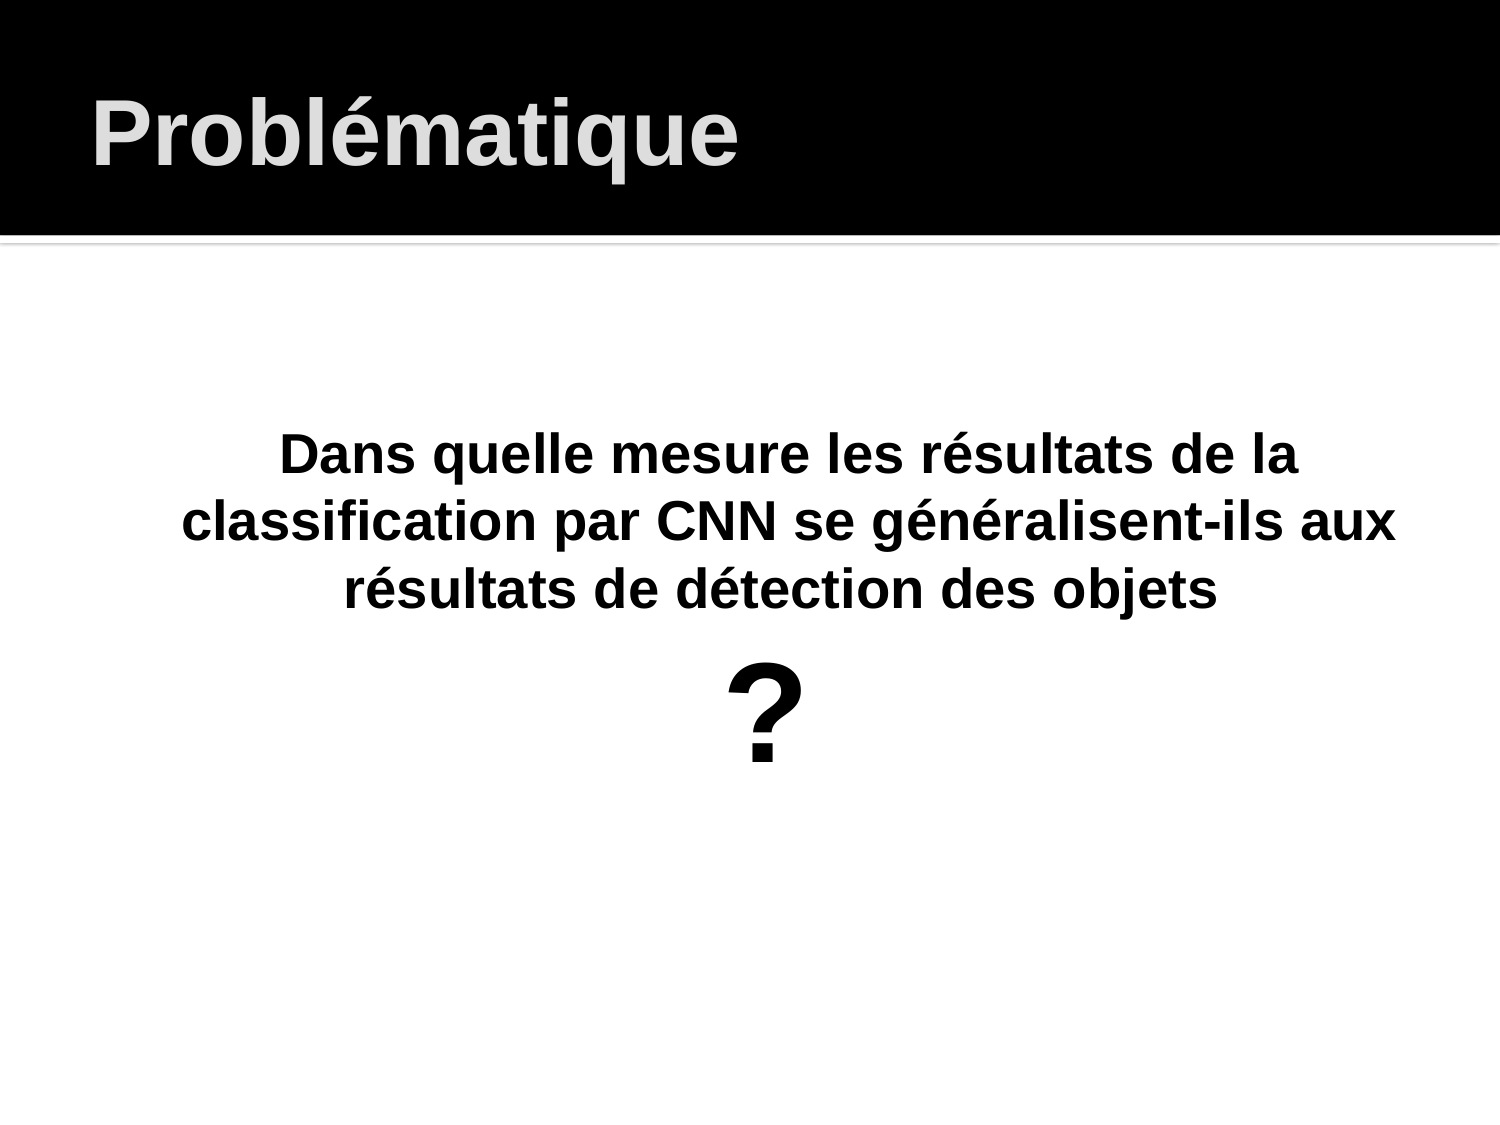

# Problématique
Dans quelle mesure les résultats de la classification par CNN se généralisent-ils aux résultats de détection des objets
?